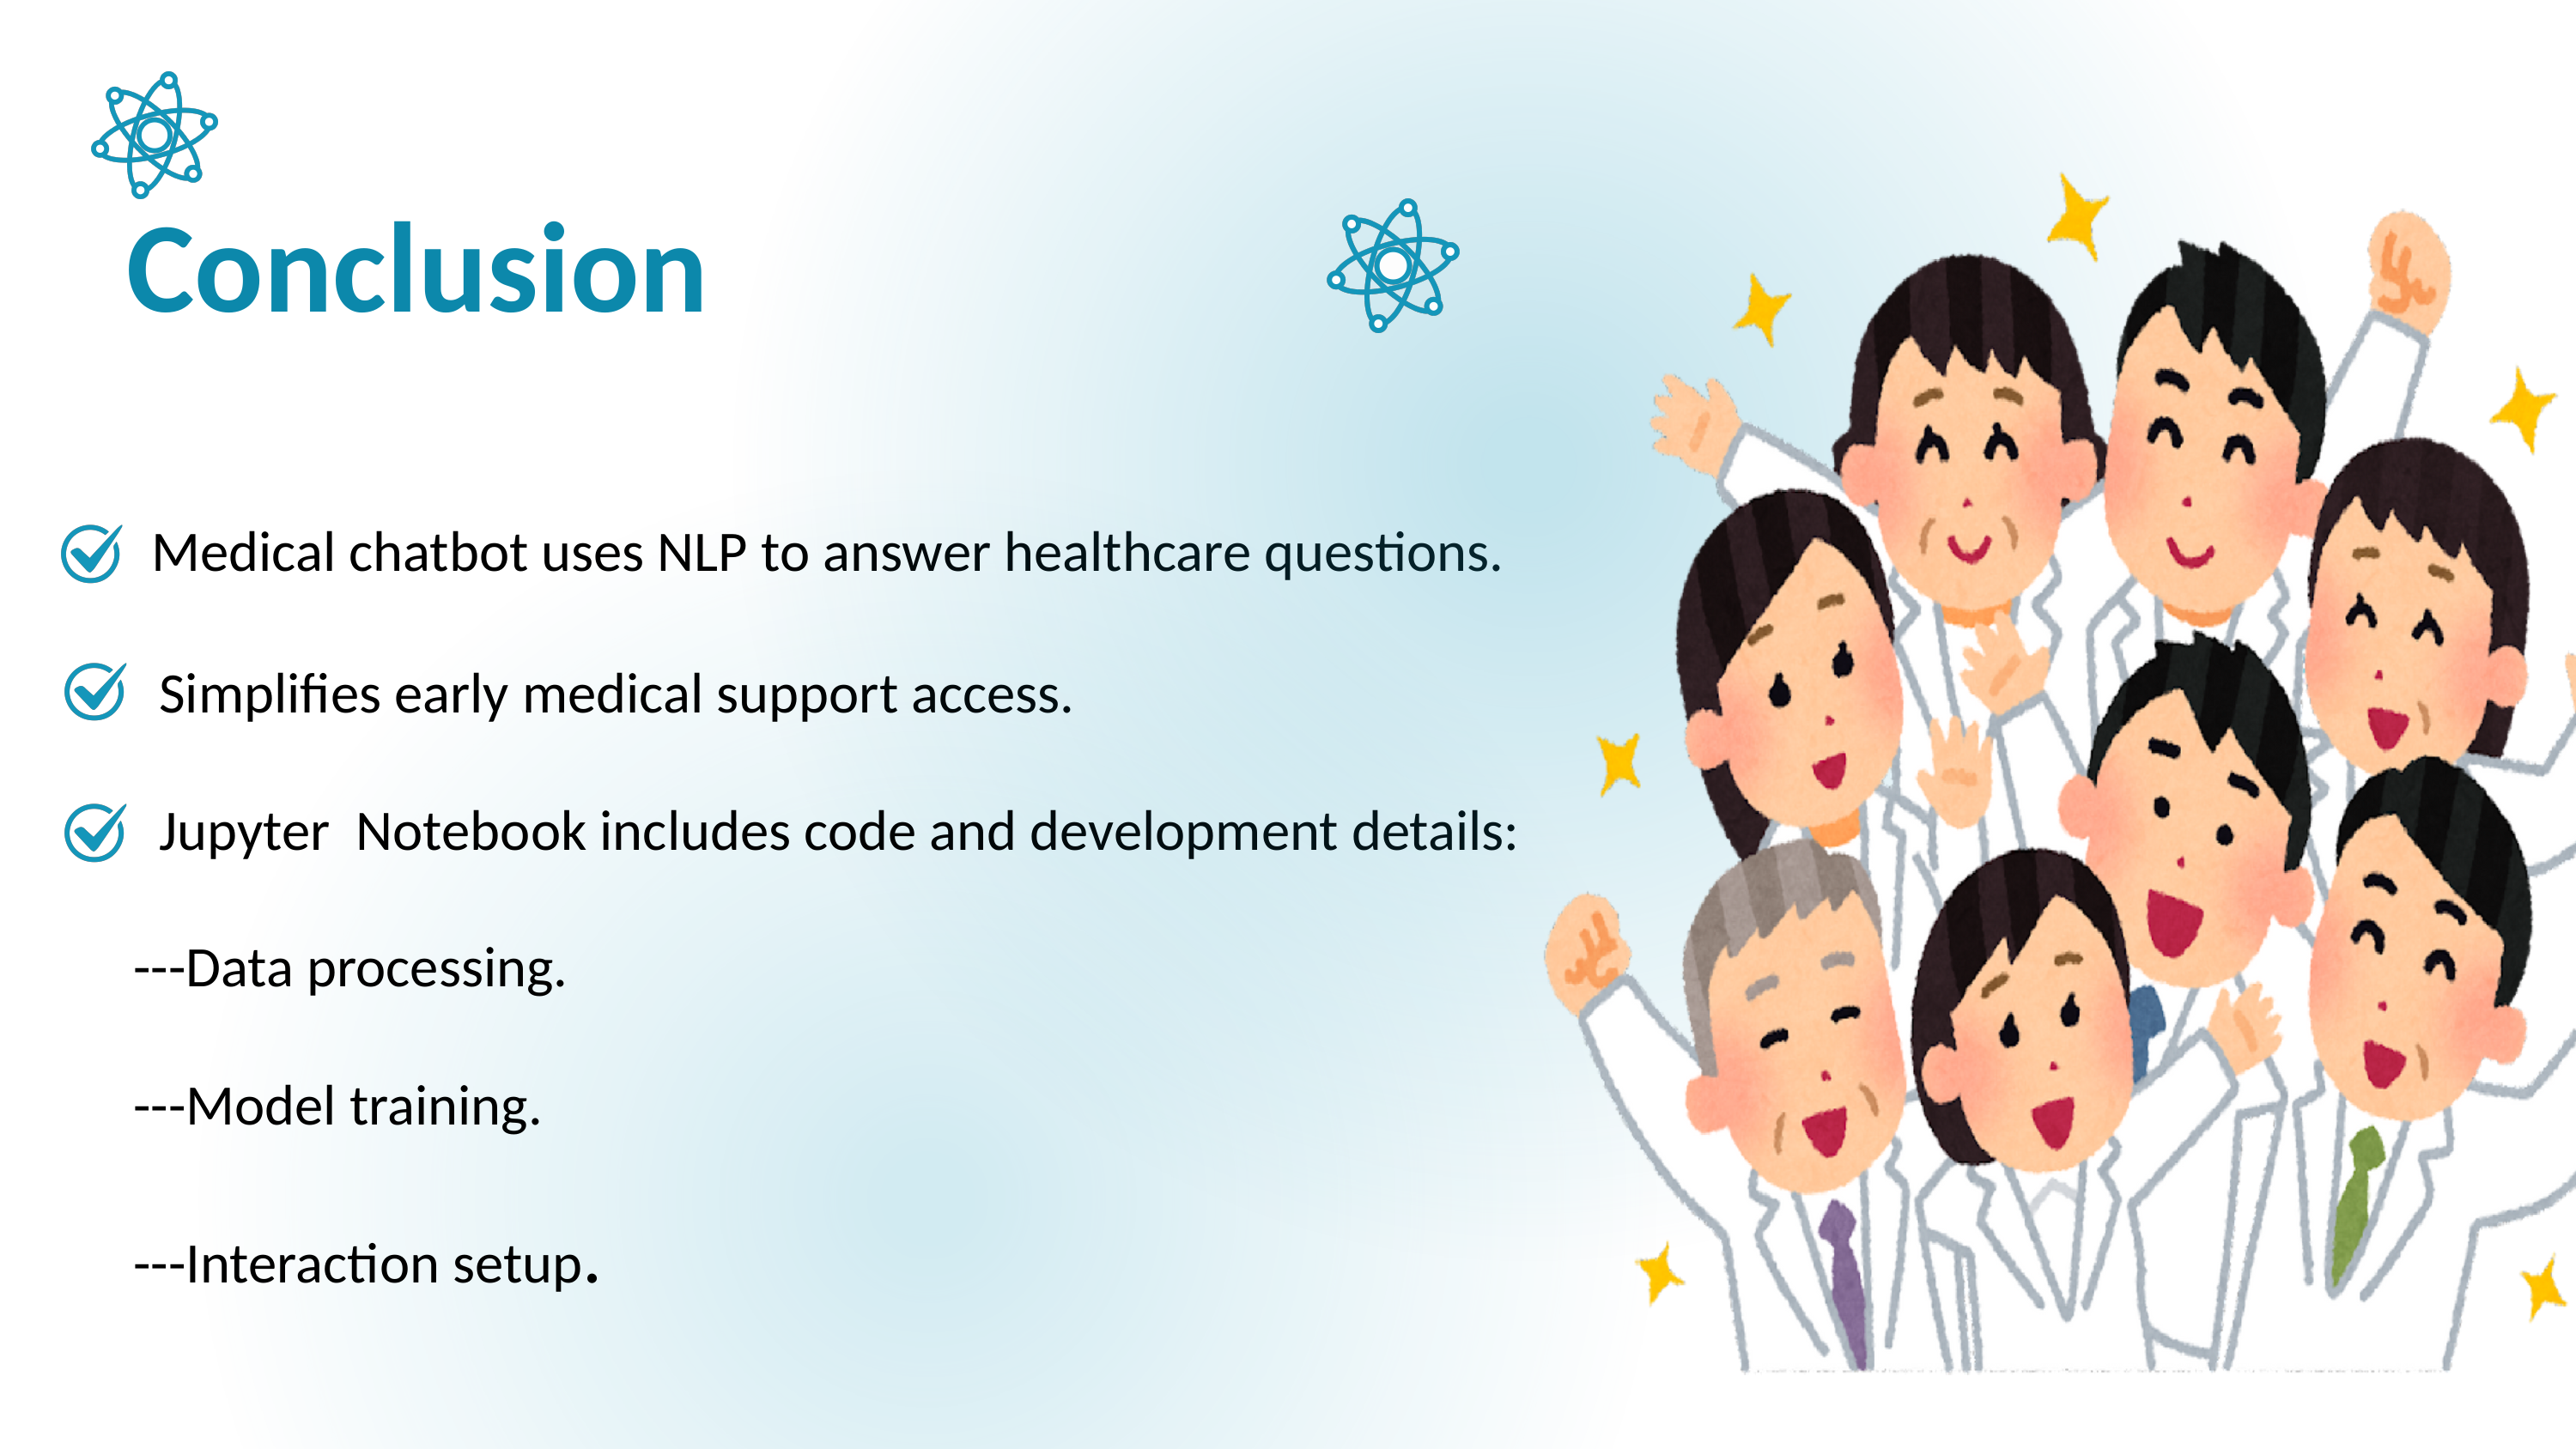

Conclusion

 Medical chatbot uses NLP to answer healthcare questions.

  Simplifies early medical support access.

  Jupyter  Notebook includes code and development details:

---Data processing.

---Model training.

---Interaction setup.